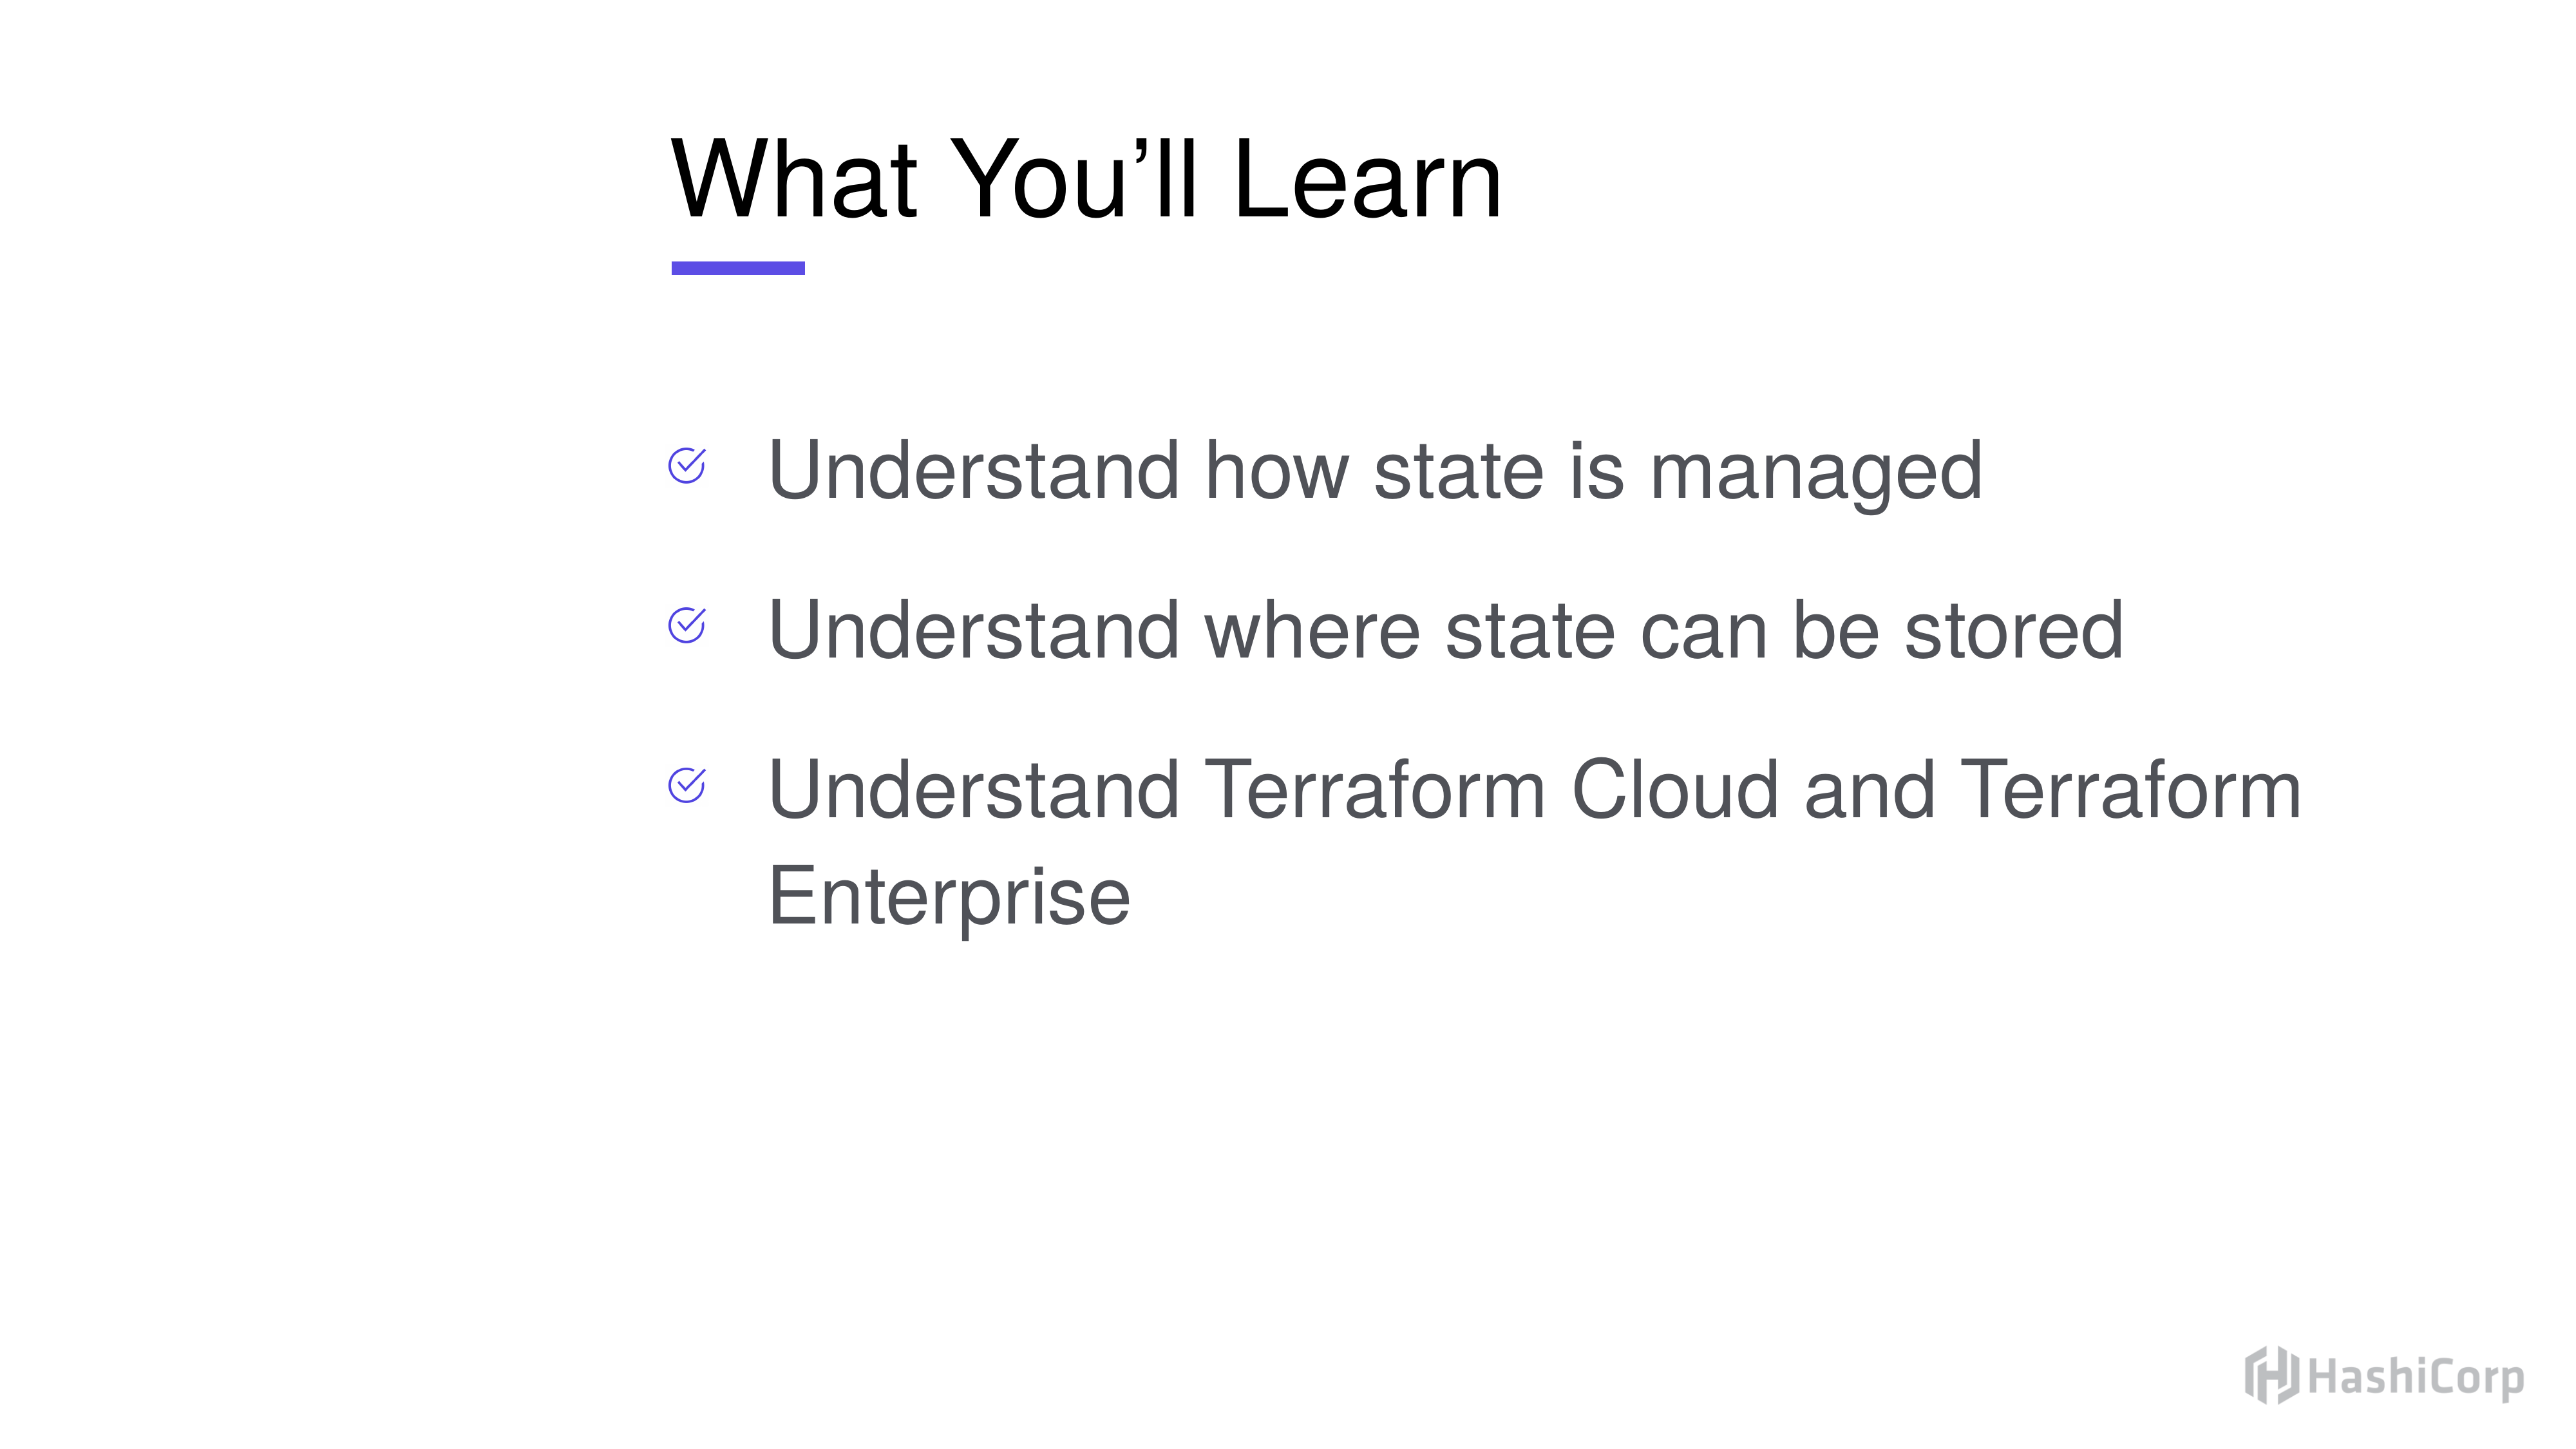

# What You’ll Learn

Understand how state is managed
Understand where state can be stored
Understand Terraform Cloud and Terraform Enterprise

242